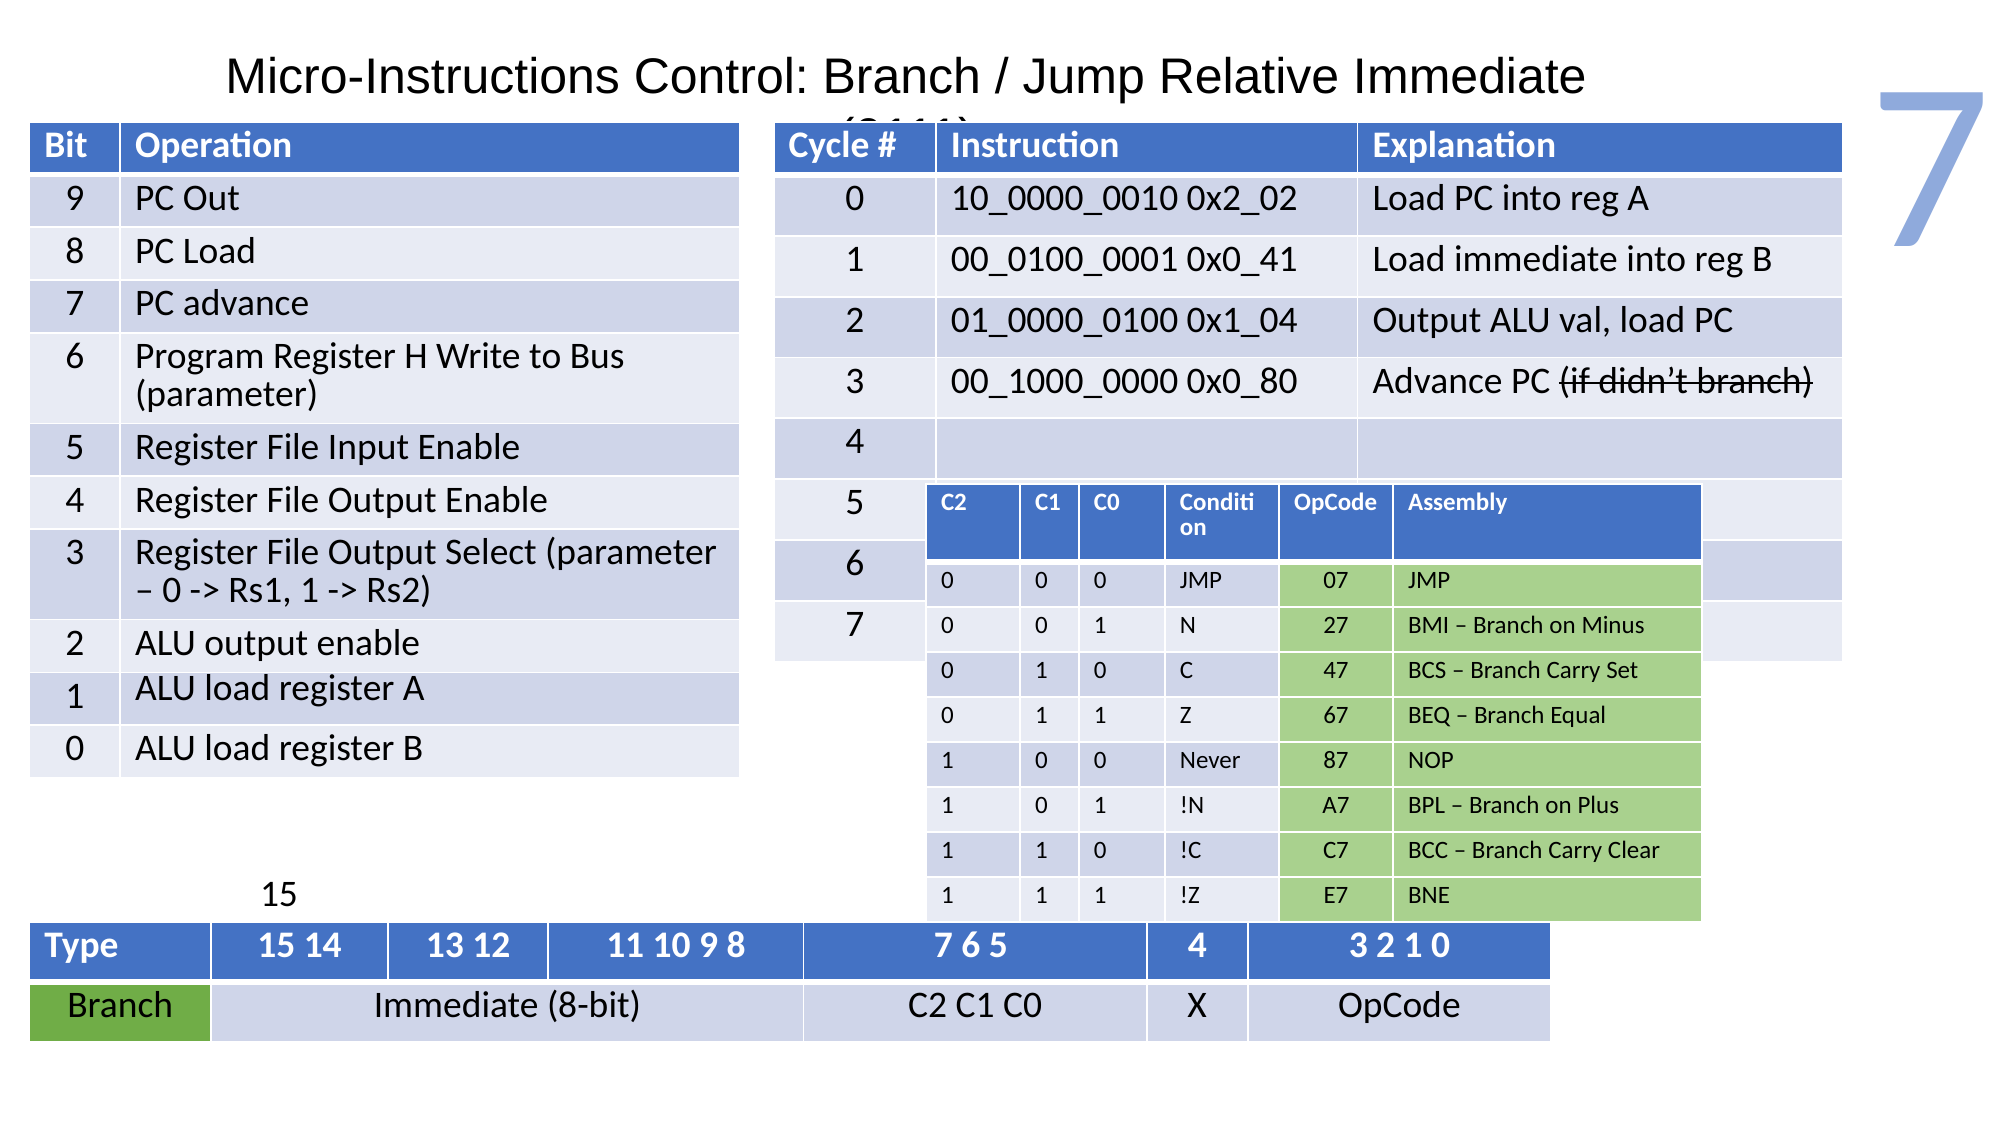

7
Micro-Instructions Control: Branch / Jump Relative Immediate (0111)
| Bit | Operation |
| --- | --- |
| 9 | PC Out |
| 8 | PC Load |
| 7 | PC advance |
| 6 | Program Register H Write to Bus (parameter) |
| 5 | Register File Input Enable |
| 4 | Register File Output Enable |
| 3 | Register File Output Select (parameter – 0 -> Rs1, 1 -> Rs2) |
| 2 | ALU output enable |
| 1 | ALU load register A |
| 0 | ALU load register B |
| Cycle # | Instruction | Explanation |
| --- | --- | --- |
| 0 | 10\_0000\_0010 0x2\_02 | Load PC into reg A |
| 1 | 00\_0100\_0001 0x0\_41 | Load immediate into reg B |
| 2 | 01\_0000\_0100 0x1\_04 | Output ALU val, load PC |
| 3 | 00\_1000\_0000 0x0\_80 | Advance PC (if didn’t branch) |
| 4 |  |  |
| 5 |  |  |
| 6 |  |  |
| 7 |  |  |
| C2 | C1 | C0 | Condition | OpCode | Assembly |
| --- | --- | --- | --- | --- | --- |
| 0 | 0 | 0 | JMP | 07 | JMP |
| 0 | 0 | 1 | N | 27 | BMI – Branch on Minus |
| 0 | 1 | 0 | C | 47 | BCS – Branch Carry Set |
| 0 | 1 | 1 | Z | 67 | BEQ – Branch Equal |
| 1 | 0 | 0 | Never | 87 | NOP |
| 1 | 0 | 1 | !N | A7 | BPL – Branch on Plus |
| 1 | 1 | 0 | !C | C7 | BCC – Branch Carry Clear |
| 1 | 1 | 1 | !Z | E7 | BNE |
15                                                                                                                                                    0
| Type | 15 14 13 12 | 11 10 | 9 8 | 7 6 5 4 | 3 2 | 1 0 |
| --- | --- | --- | --- | --- | --- | --- |
| Load Imm | OpCode | XX | Rd | Immediate (8-bit) | Rs1 | Rs2 |
| Type | 15 14 | 13 12 | 11 10 9 8 | 7 6 5 | 4 | 3 2 1 0 |
| --- | --- | --- | --- | --- | --- | --- |
| Branch | Immediate (8-bit) |  | Immediate (8-bit) | C2 C1 C0 | X | OpCode |